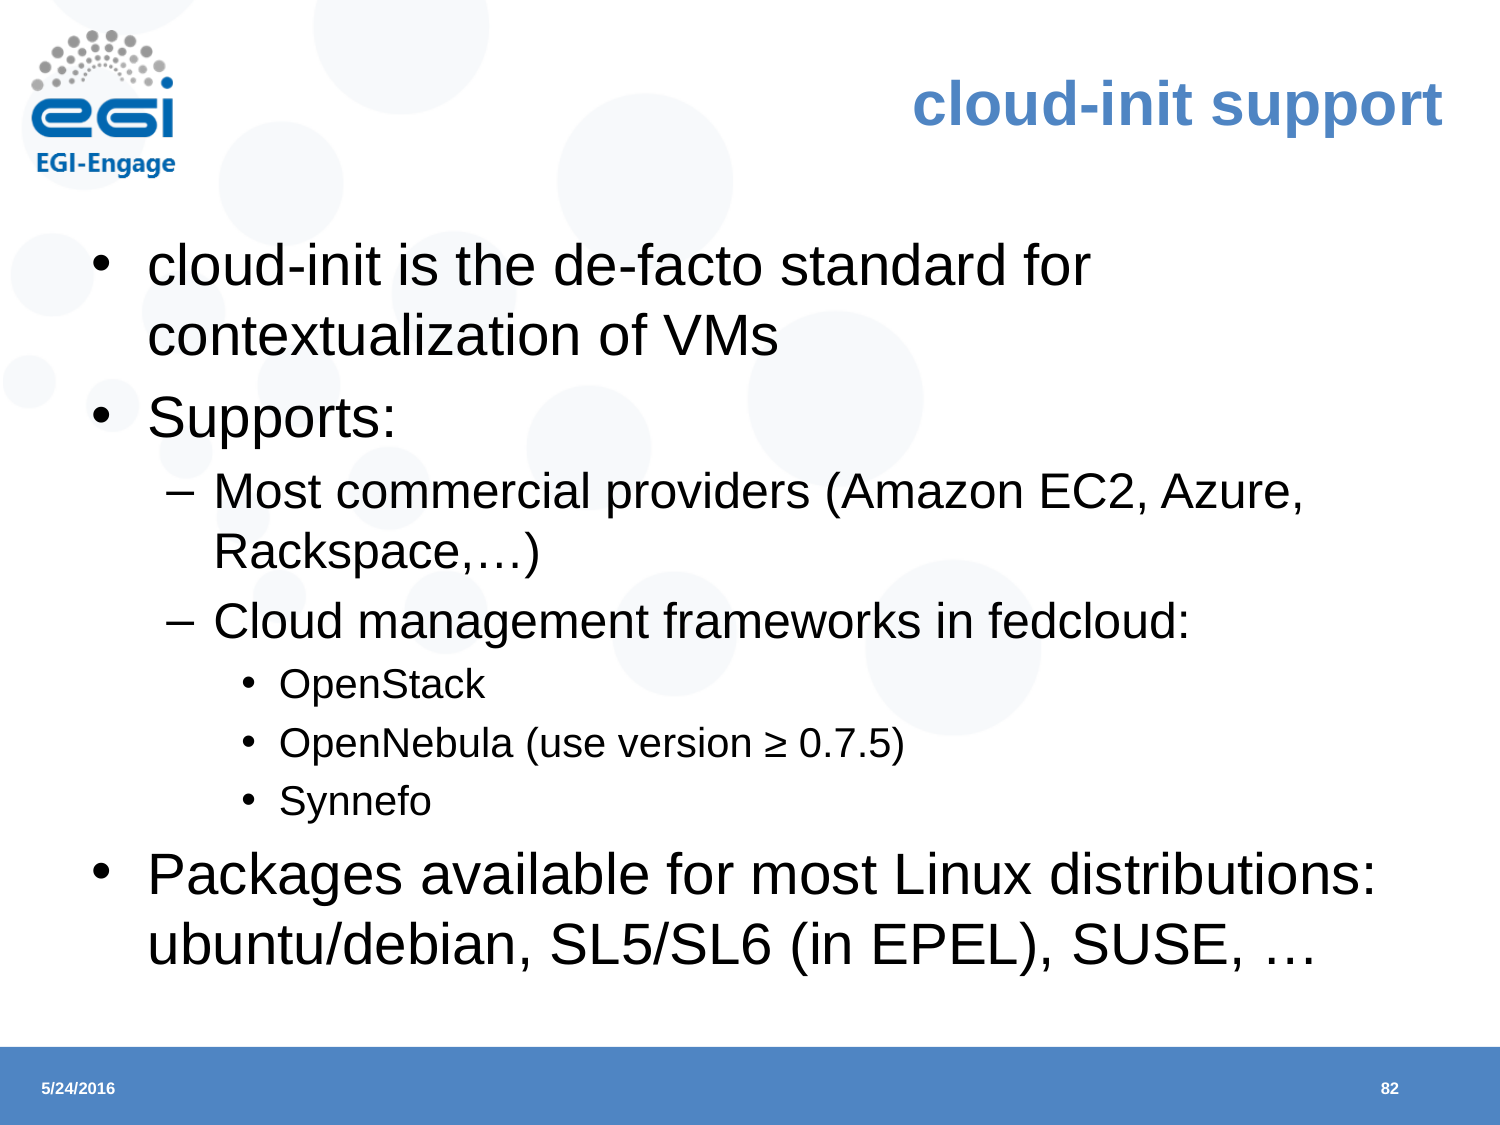

# cloud-init support
cloud-init is the de-facto standard for contextualization of VMs
Supports:
Most commercial providers (Amazon EC2, Azure, Rackspace,…)
Cloud management frameworks in fedcloud:
OpenStack
OpenNebula (use version ≥ 0.7.5)
Synnefo
Packages available for most Linux distributions: ubuntu/debian, SL5/SL6 (in EPEL), SUSE, …